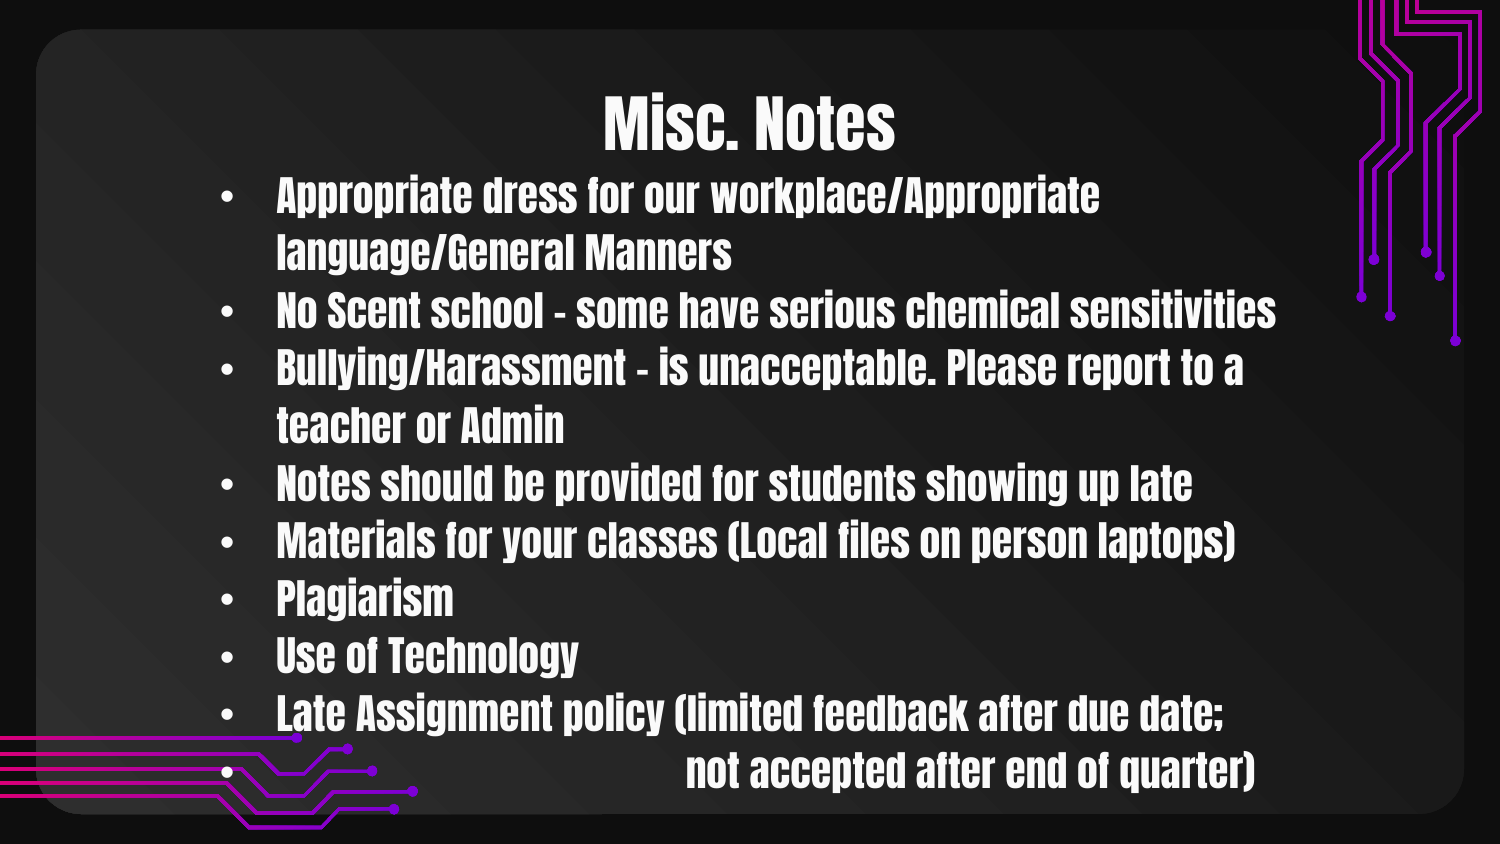

# Misc. Notes
Appropriate dress for our workplace/Appropriate language/General Manners
No Scent school – some have serious chemical sensitivities
Bullying/Harassment – is unacceptable. Please report to a teacher or Admin
Notes should be provided for students showing up late
Materials for your classes (Local files on person laptops)
Plagiarism
Use of Technology
Late Assignment policy (limited feedback after due date;
                                          not accepted after end of quarter)